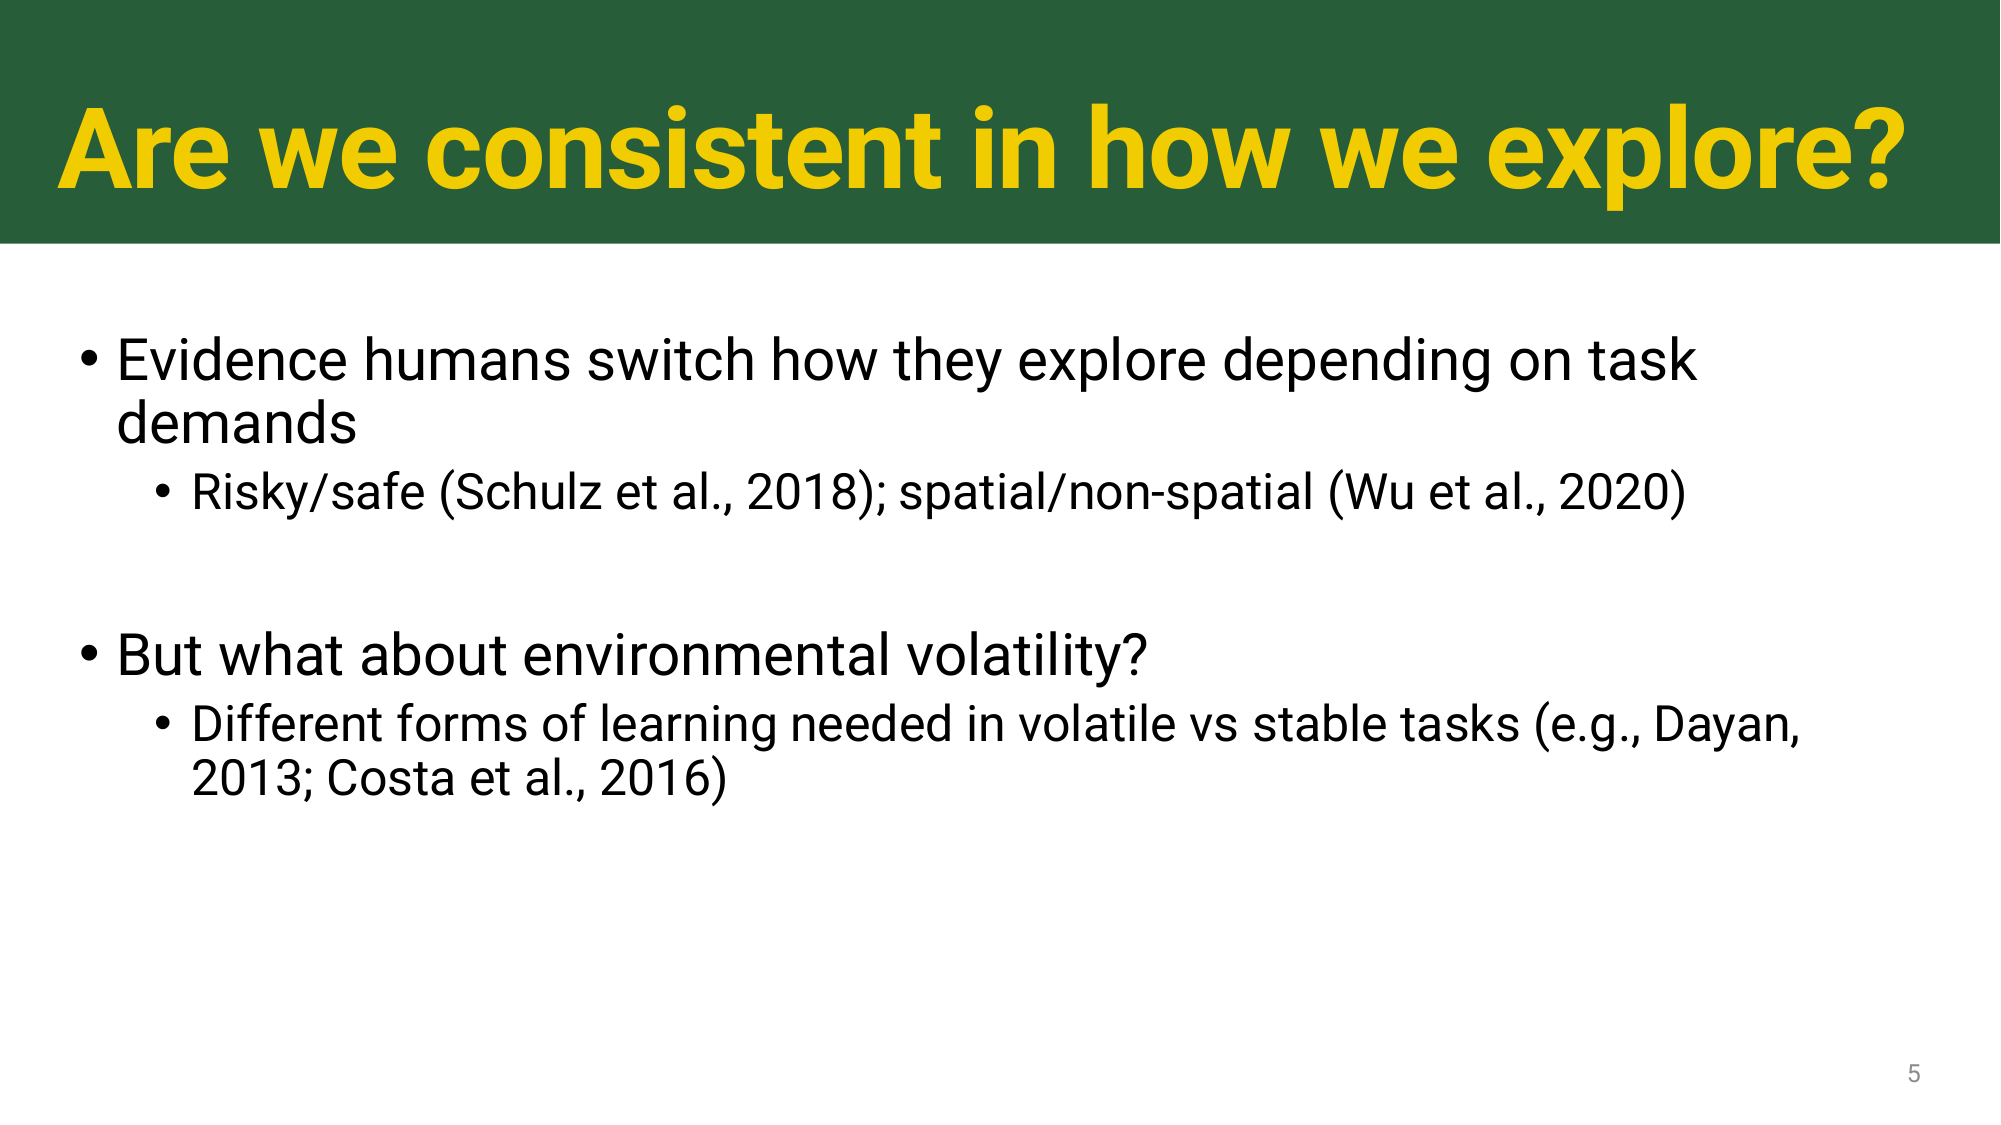

# Are we consistent in how we explore?
Evidence humans switch how they explore depending on task demands
Risky/safe (Schulz et al., 2018); spatial/non-spatial (Wu et al., 2020)

But what about environmental volatility?
Different forms of learning needed in volatile vs stable tasks (e.g., Dayan, 2013; Costa et al., 2016)

5